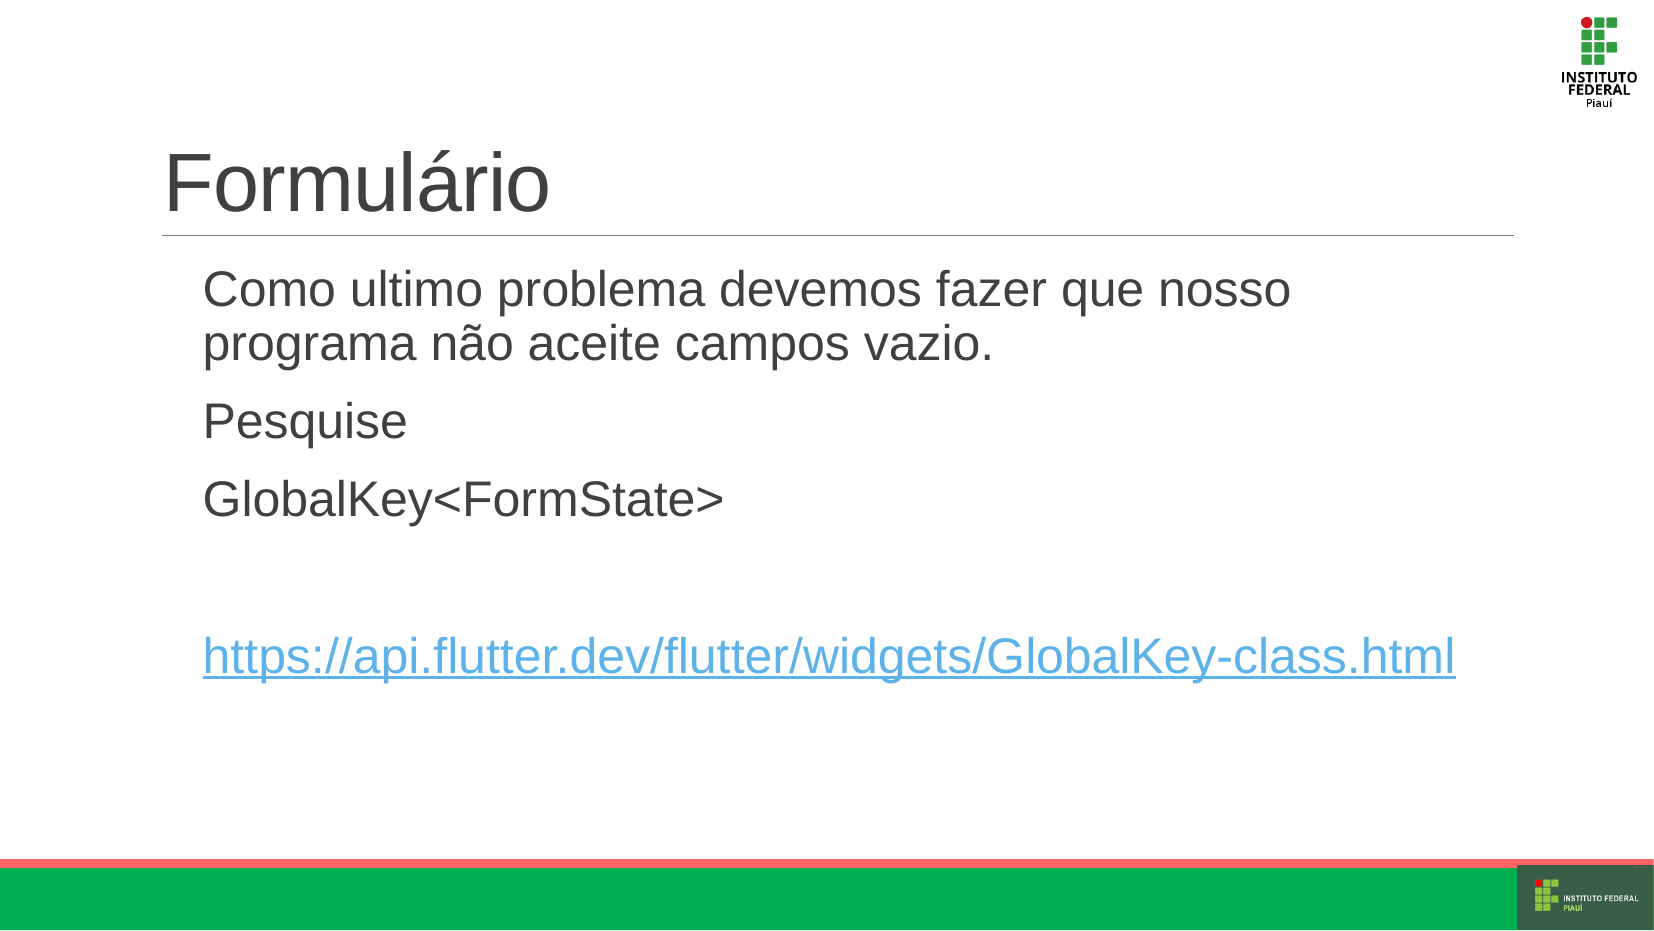

# Formulário
Como ultimo problema devemos fazer que nosso programa não aceite campos vazio.
Pesquise
GlobalKey<FormState>

https://api.flutter.dev/flutter/widgets/GlobalKey-class.html